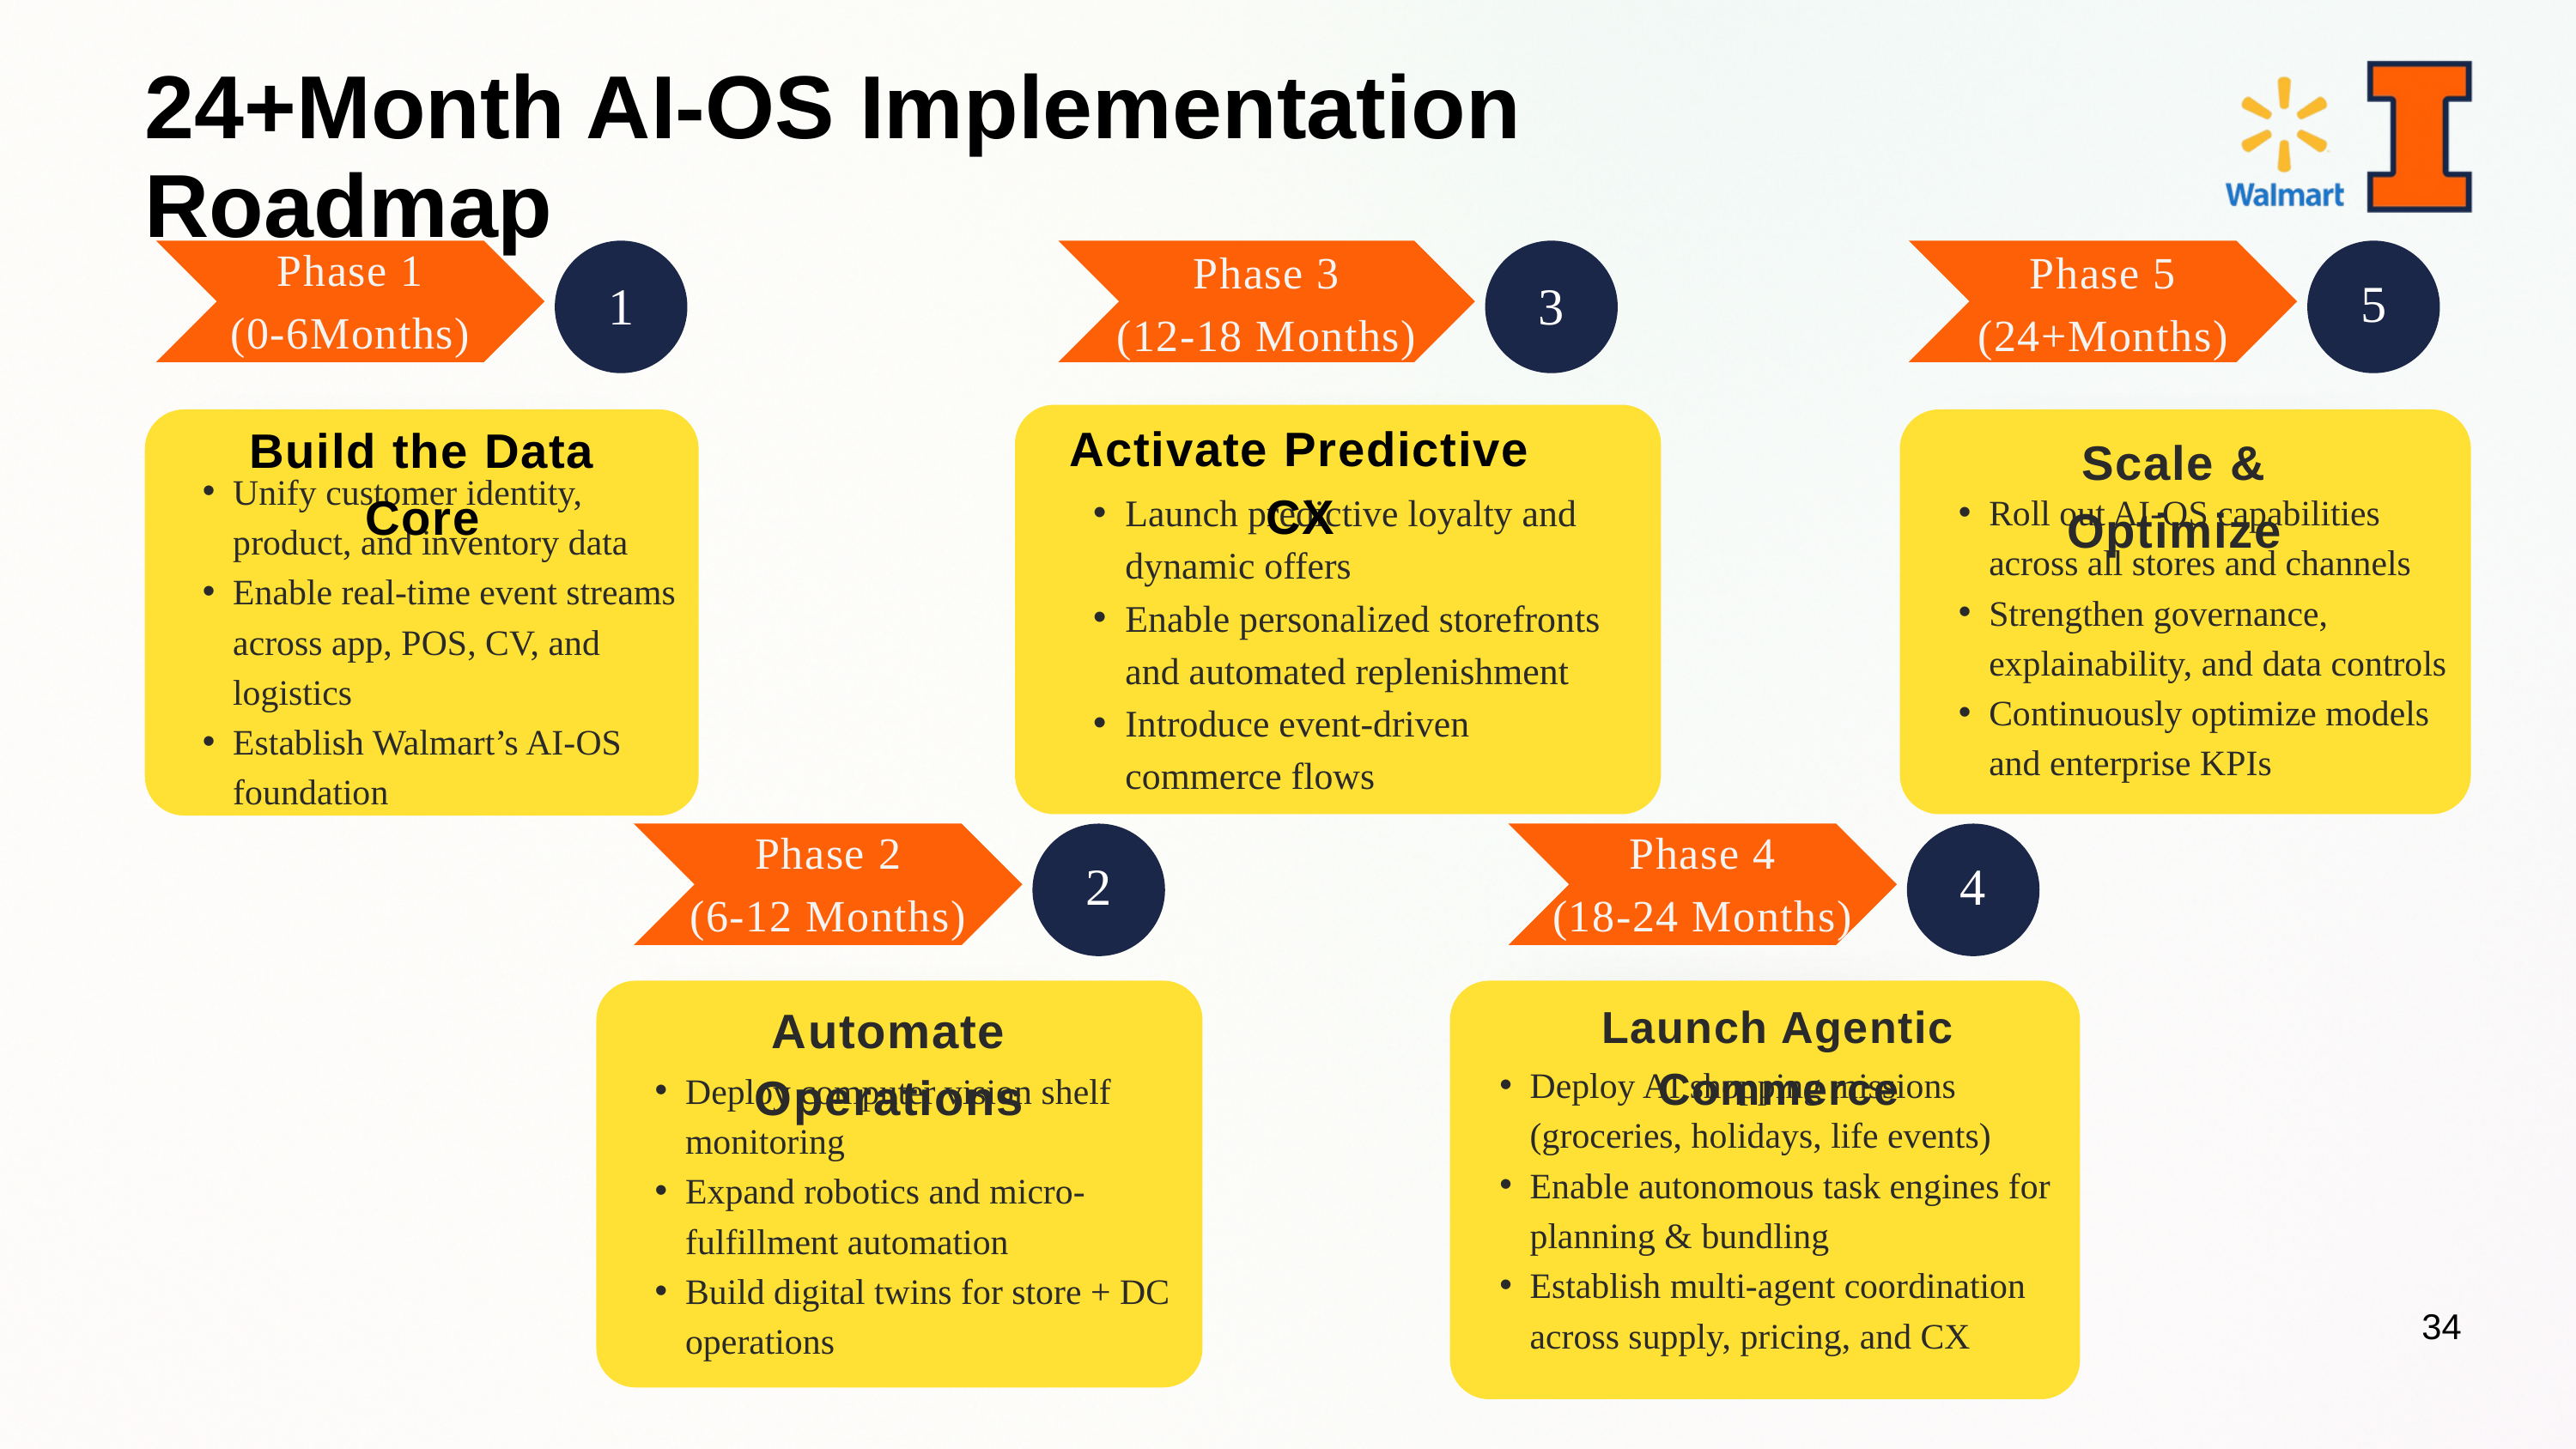

24+Month AI-OS Implementation Roadmap
Phase 1
(0-6Months)
Phase 3
(12-18 Months)

Phase 5
(24+Months)

5
1
3

Activate Predictive CX

Build the Data Core
Scale & Optimize
Unify customer identity, product, and inventory data
Enable real-time event streams across app, POS, CV, and logistics
Establish Walmart’s AI-OS foundation

Launch predictive loyalty and dynamic offers
Enable personalized storefronts and automated replenishment
Introduce event-driven commerce flows
Roll out AI-OS capabilities across all stores and channels
Strengthen governance, explainability, and data controls
Continuously optimize models and enterprise KPIs
Phase 2
(6-12 Months)

Phase 4
(18-24 Months)

2
4

Launch Agentic Commerce
Automate Operations
Deploy AI shopping missions (groceries, holidays, life events)
Enable autonomous task engines for planning & bundling
Establish multi-agent coordination across supply, pricing, and CX

Deploy computer vision shelf monitoring
Expand robotics and micro-fulfillment automation
Build digital twins for store + DC operations

34